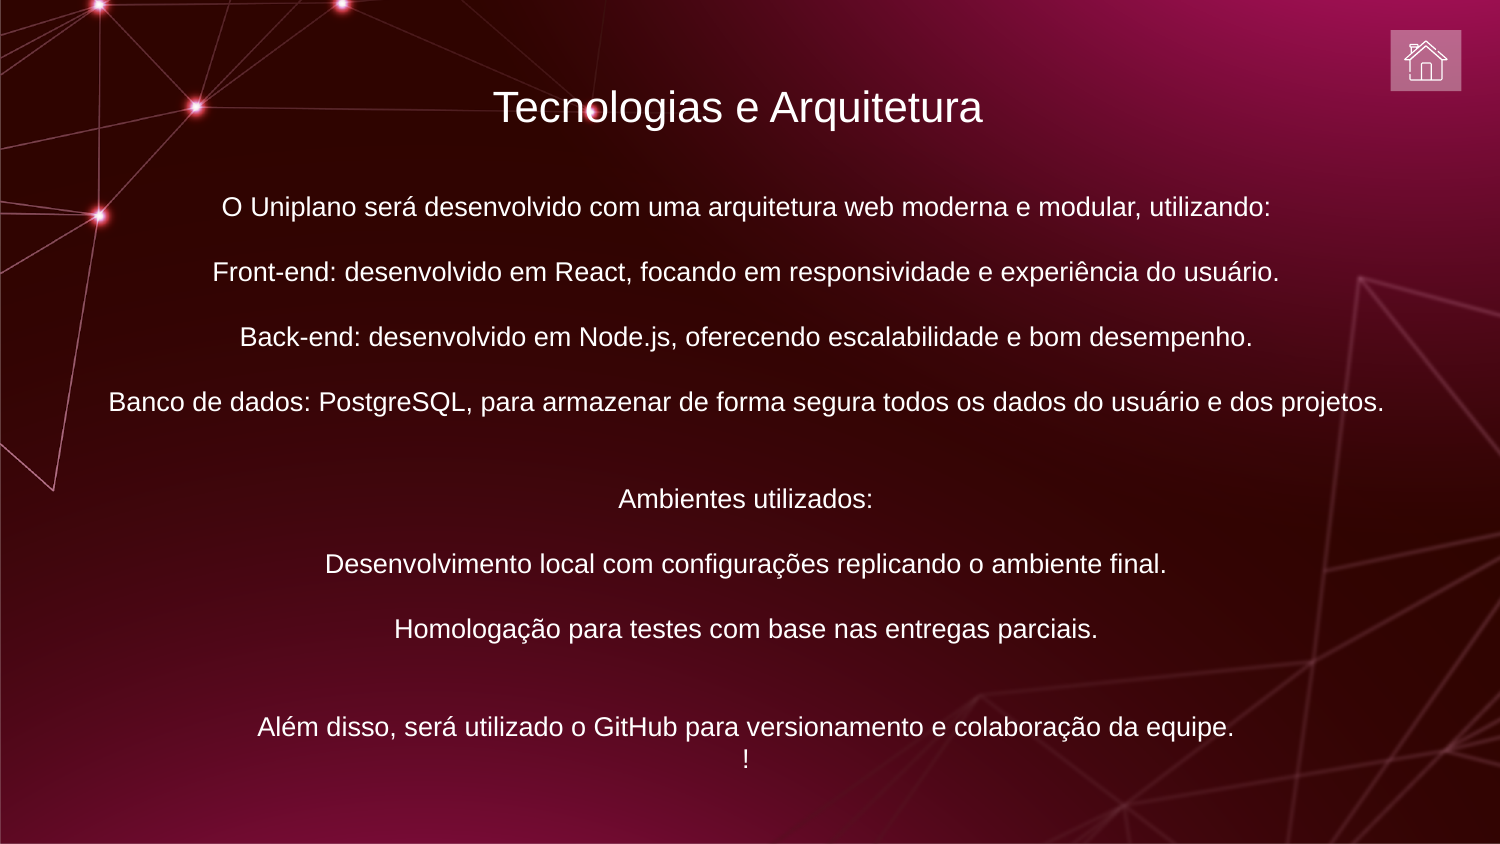

# Tecnologias e Arquitetura

O Uniplano será desenvolvido com uma arquitetura web moderna e modular, utilizando:

Front-end: desenvolvido em React, focando em responsividade e experiência do usuário.

Back-end: desenvolvido em Node.js, oferecendo escalabilidade e bom desempenho.

Banco de dados: PostgreSQL, para armazenar de forma segura todos os dados do usuário e dos projetos.

Ambientes utilizados:

Desenvolvimento local com configurações replicando o ambiente final.

Homologação para testes com base nas entregas parciais.

Além disso, será utilizado o GitHub para versionamento e colaboração da equipe.
!